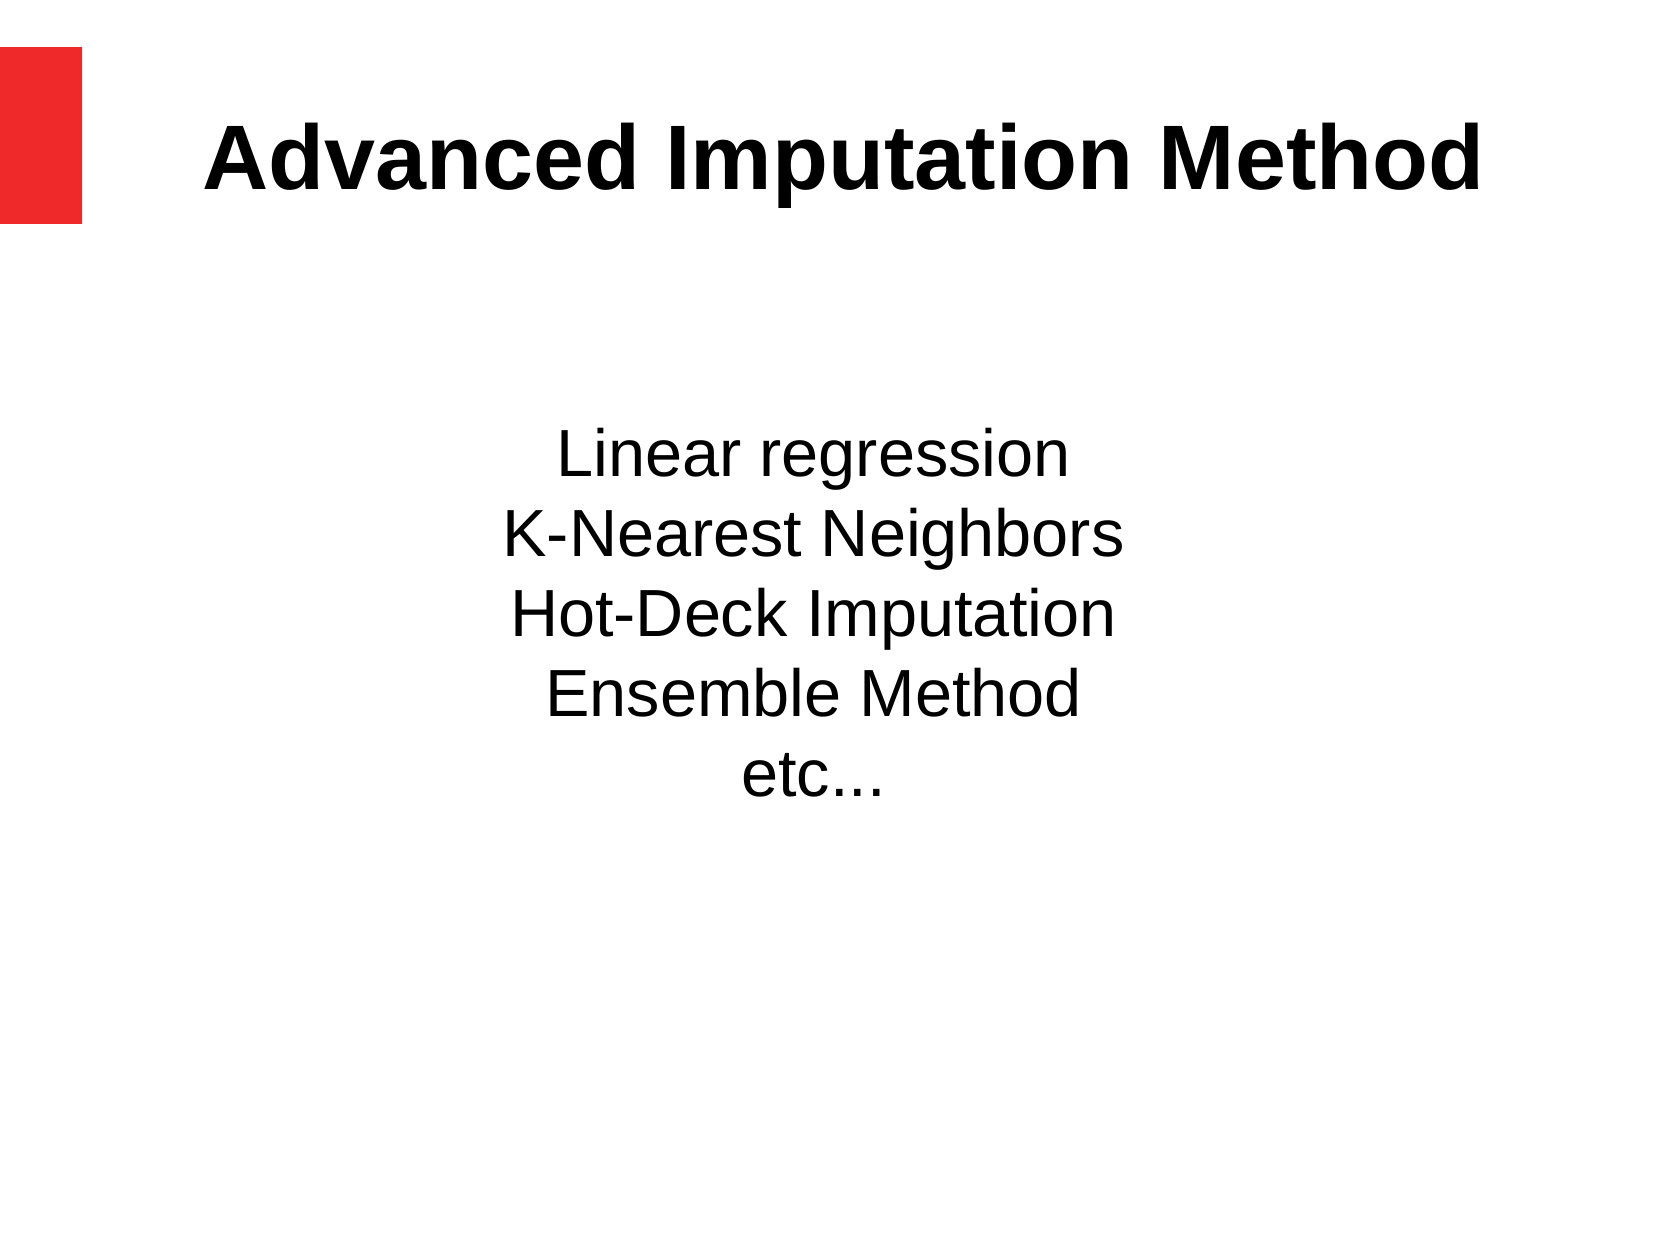

Advanced Imputation Method
Linear regression
K-Nearest Neighbors
Hot-Deck Imputation
Ensemble Method
etc...